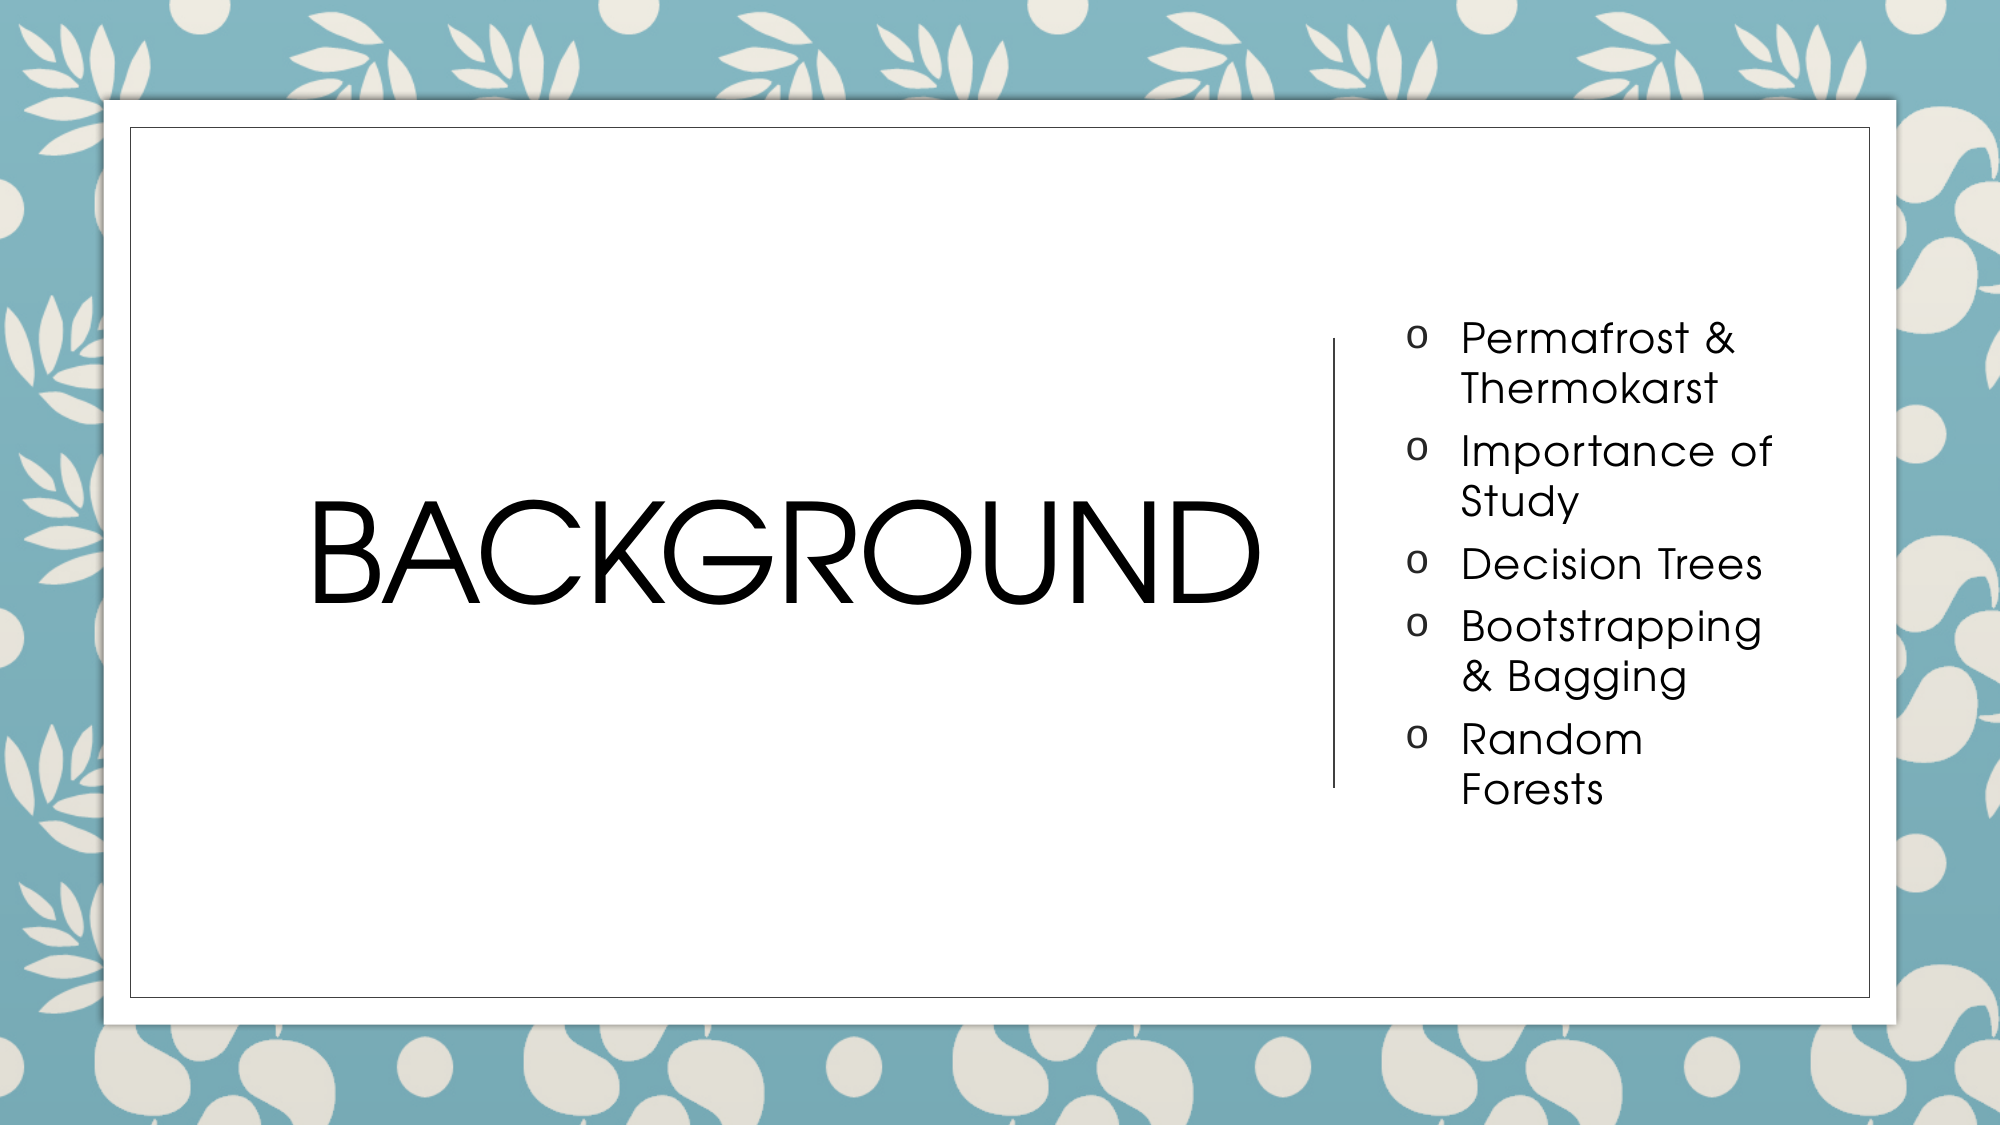

# Background
Permafrost & Thermokarst
Importance of Study
Decision Trees
Bootstrapping & Bagging
Random Forests